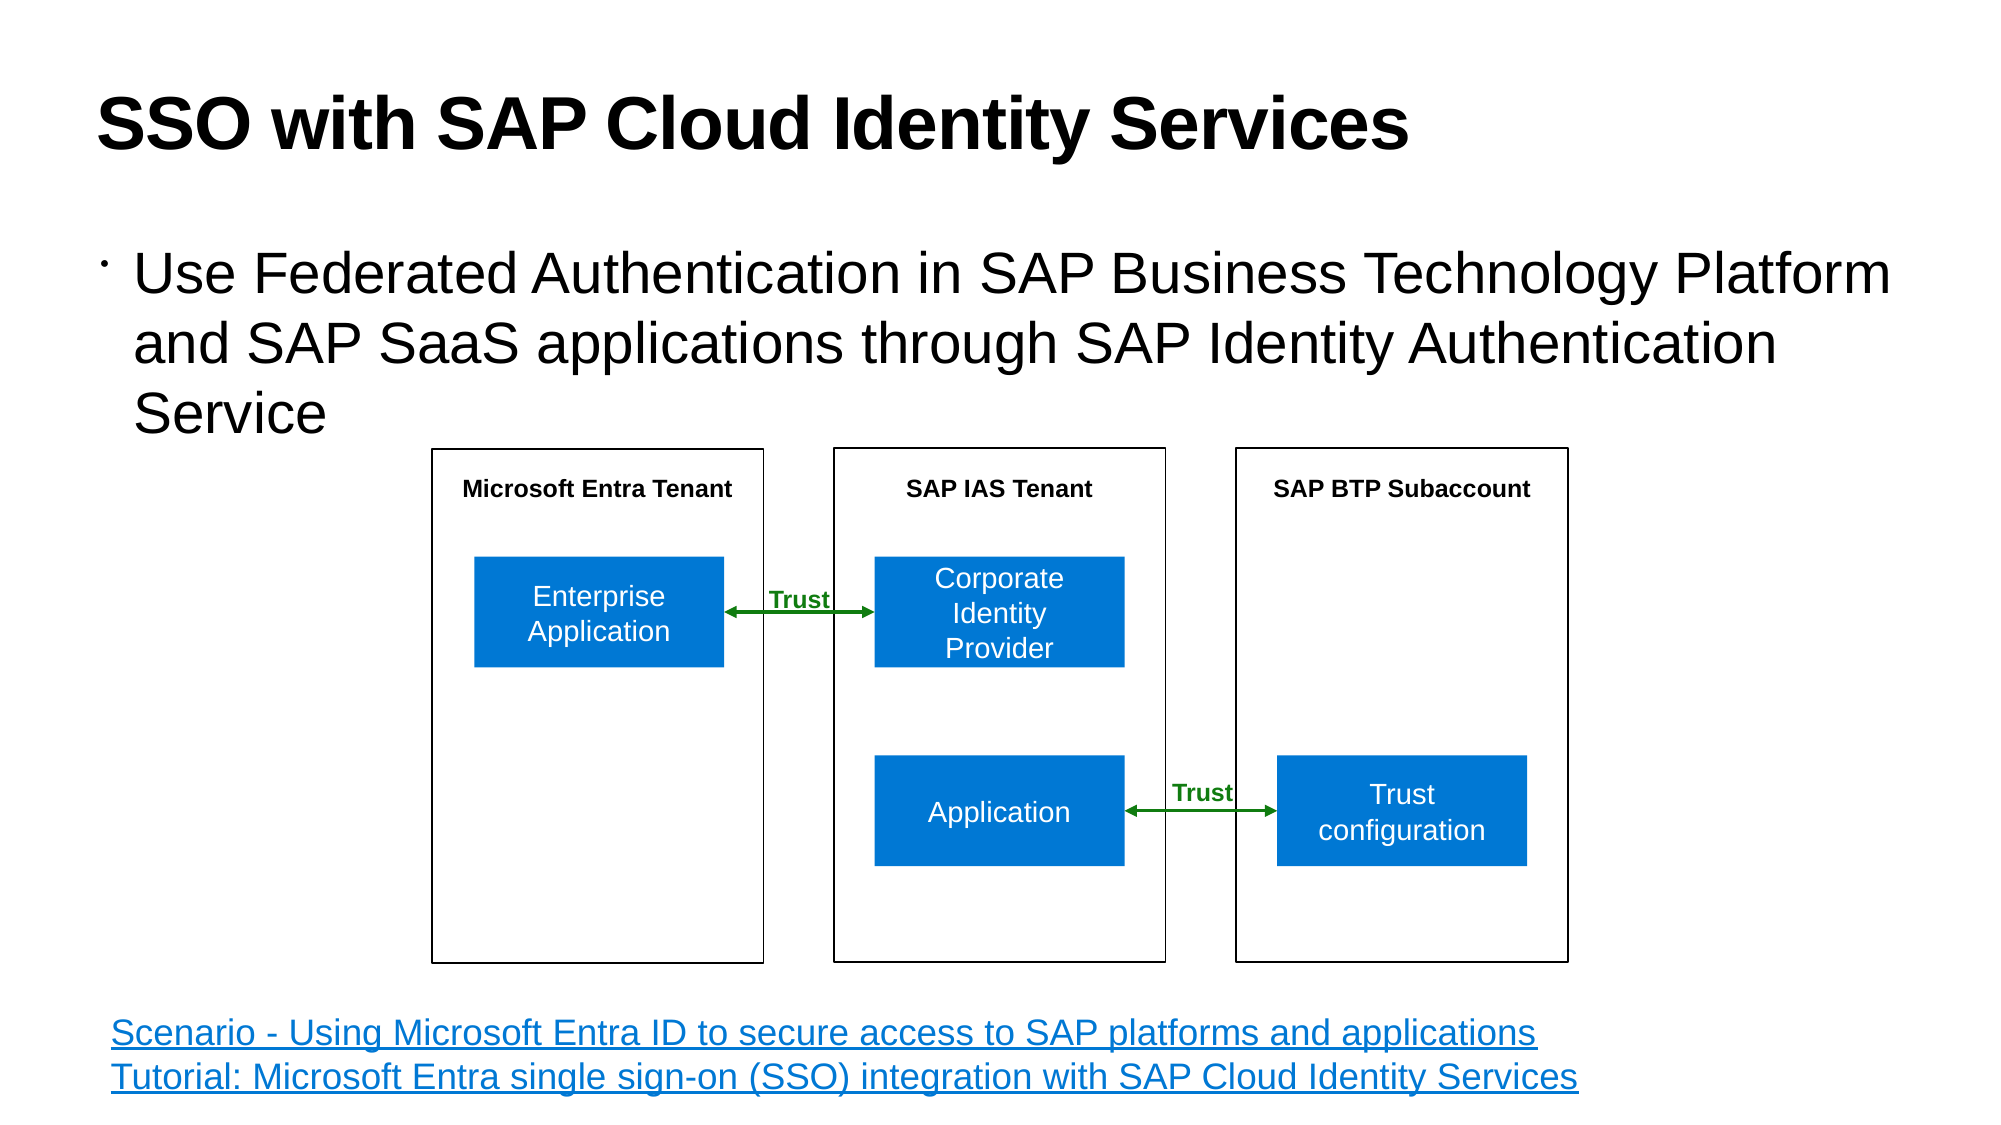

# SSO with SAP Cloud Identity Services
Use Federated Authentication in SAP Business Technology Platform and SAP SaaS applications through SAP Identity Authentication Service
SAP IAS Tenant
SAP BTP Subaccount
Microsoft Entra Tenant
Enterprise Application
Corporate Identity Provider
Trust
Application
Trust configuration
Trust
Scenario - Using Microsoft Entra ID to secure access to SAP platforms and applications
Tutorial: Microsoft Entra single sign-on (SSO) integration with SAP Cloud Identity Services